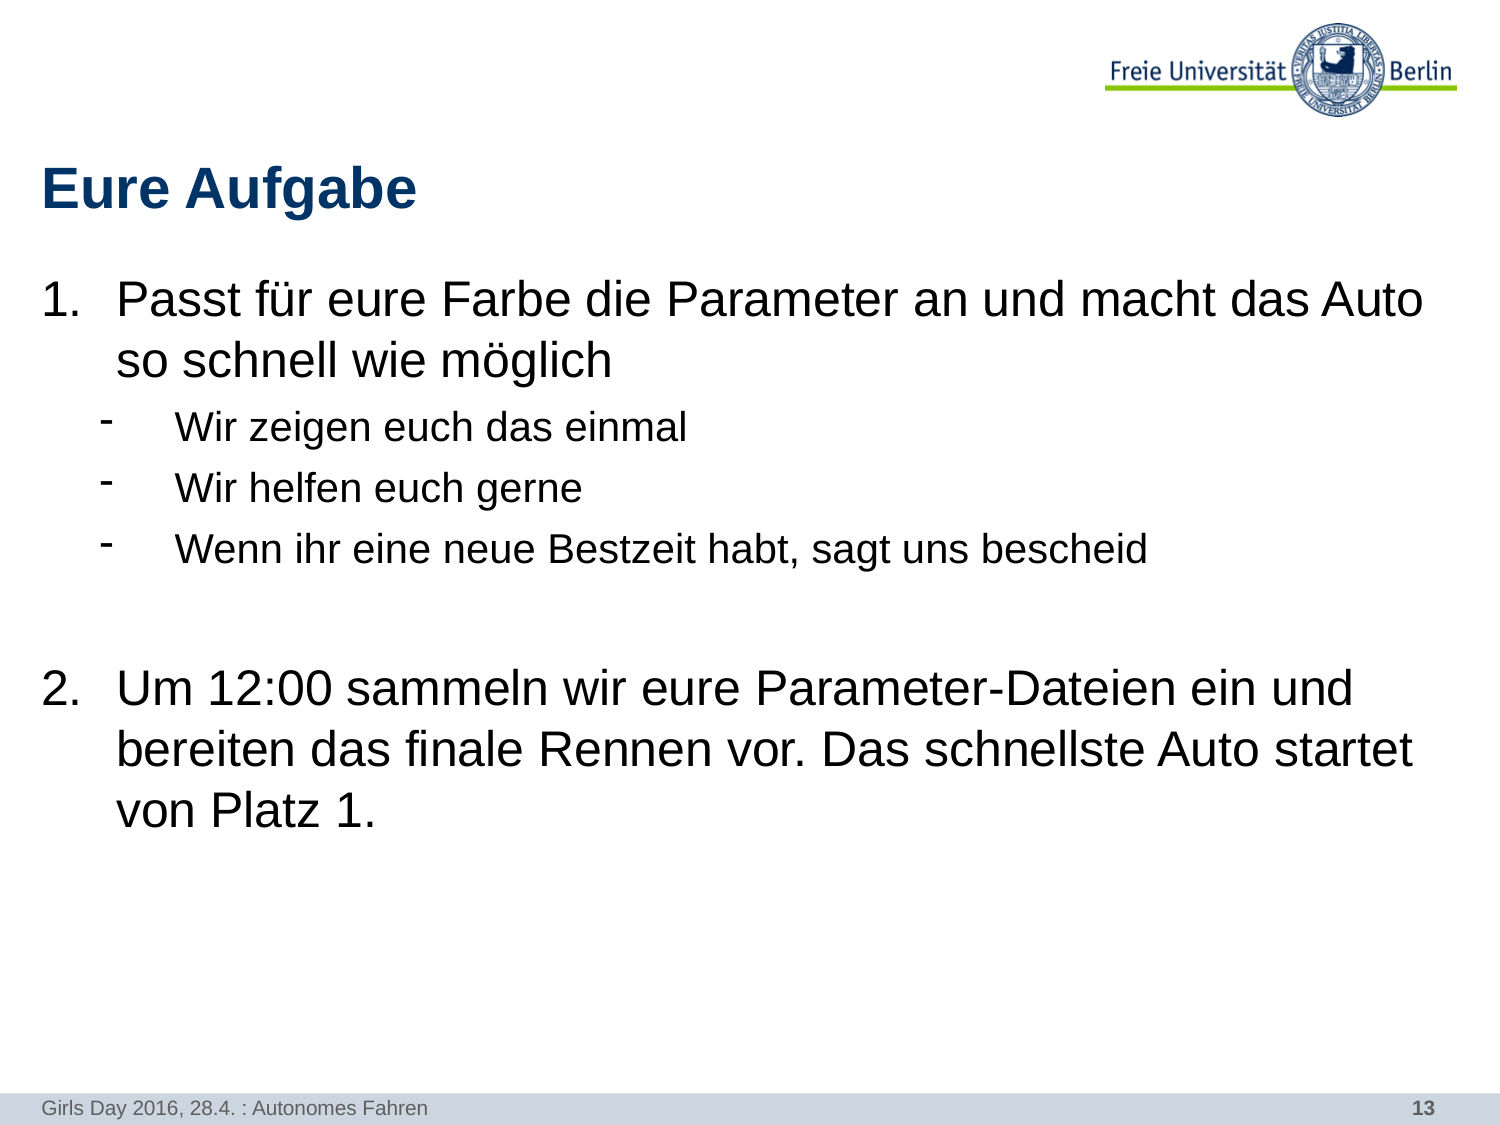

# Eure Aufgabe
Passt für eure Farbe die Parameter an und macht das Auto so schnell wie möglich
Wir zeigen euch das einmal
Wir helfen euch gerne
Wenn ihr eine neue Bestzeit habt, sagt uns bescheid

Um 12:00 sammeln wir eure Parameter-Dateien ein und bereiten das finale Rennen vor. Das schnellste Auto startet von Platz 1.
Girls Day 2016, 28.4. : Autonomes Fahren